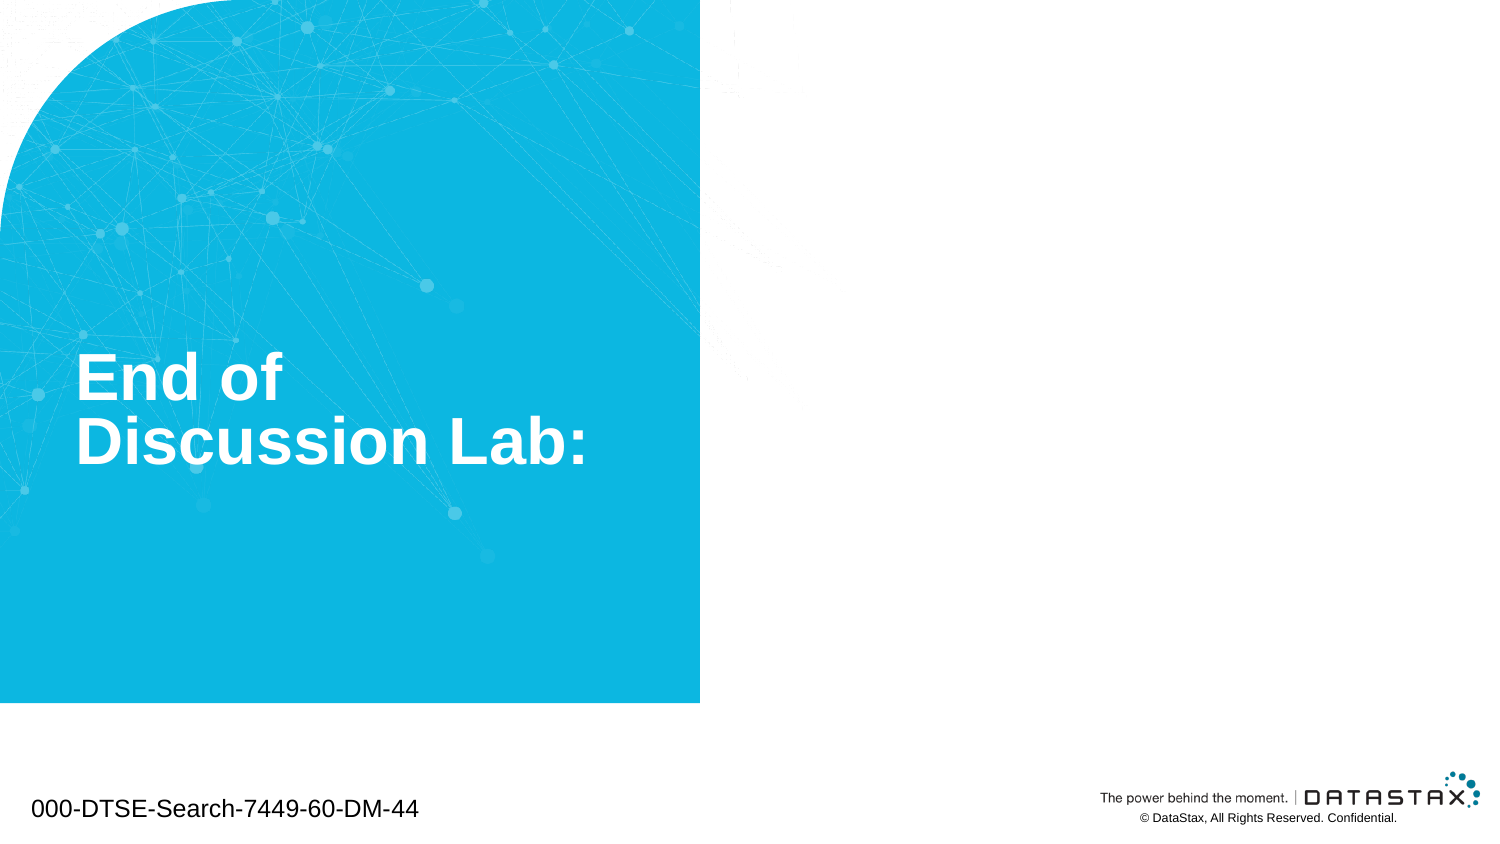

# End of Discussion Lab:
000-DTSE-Search-7449-60-DM-44
© DataStax, All Rights Reserved. Confidential.